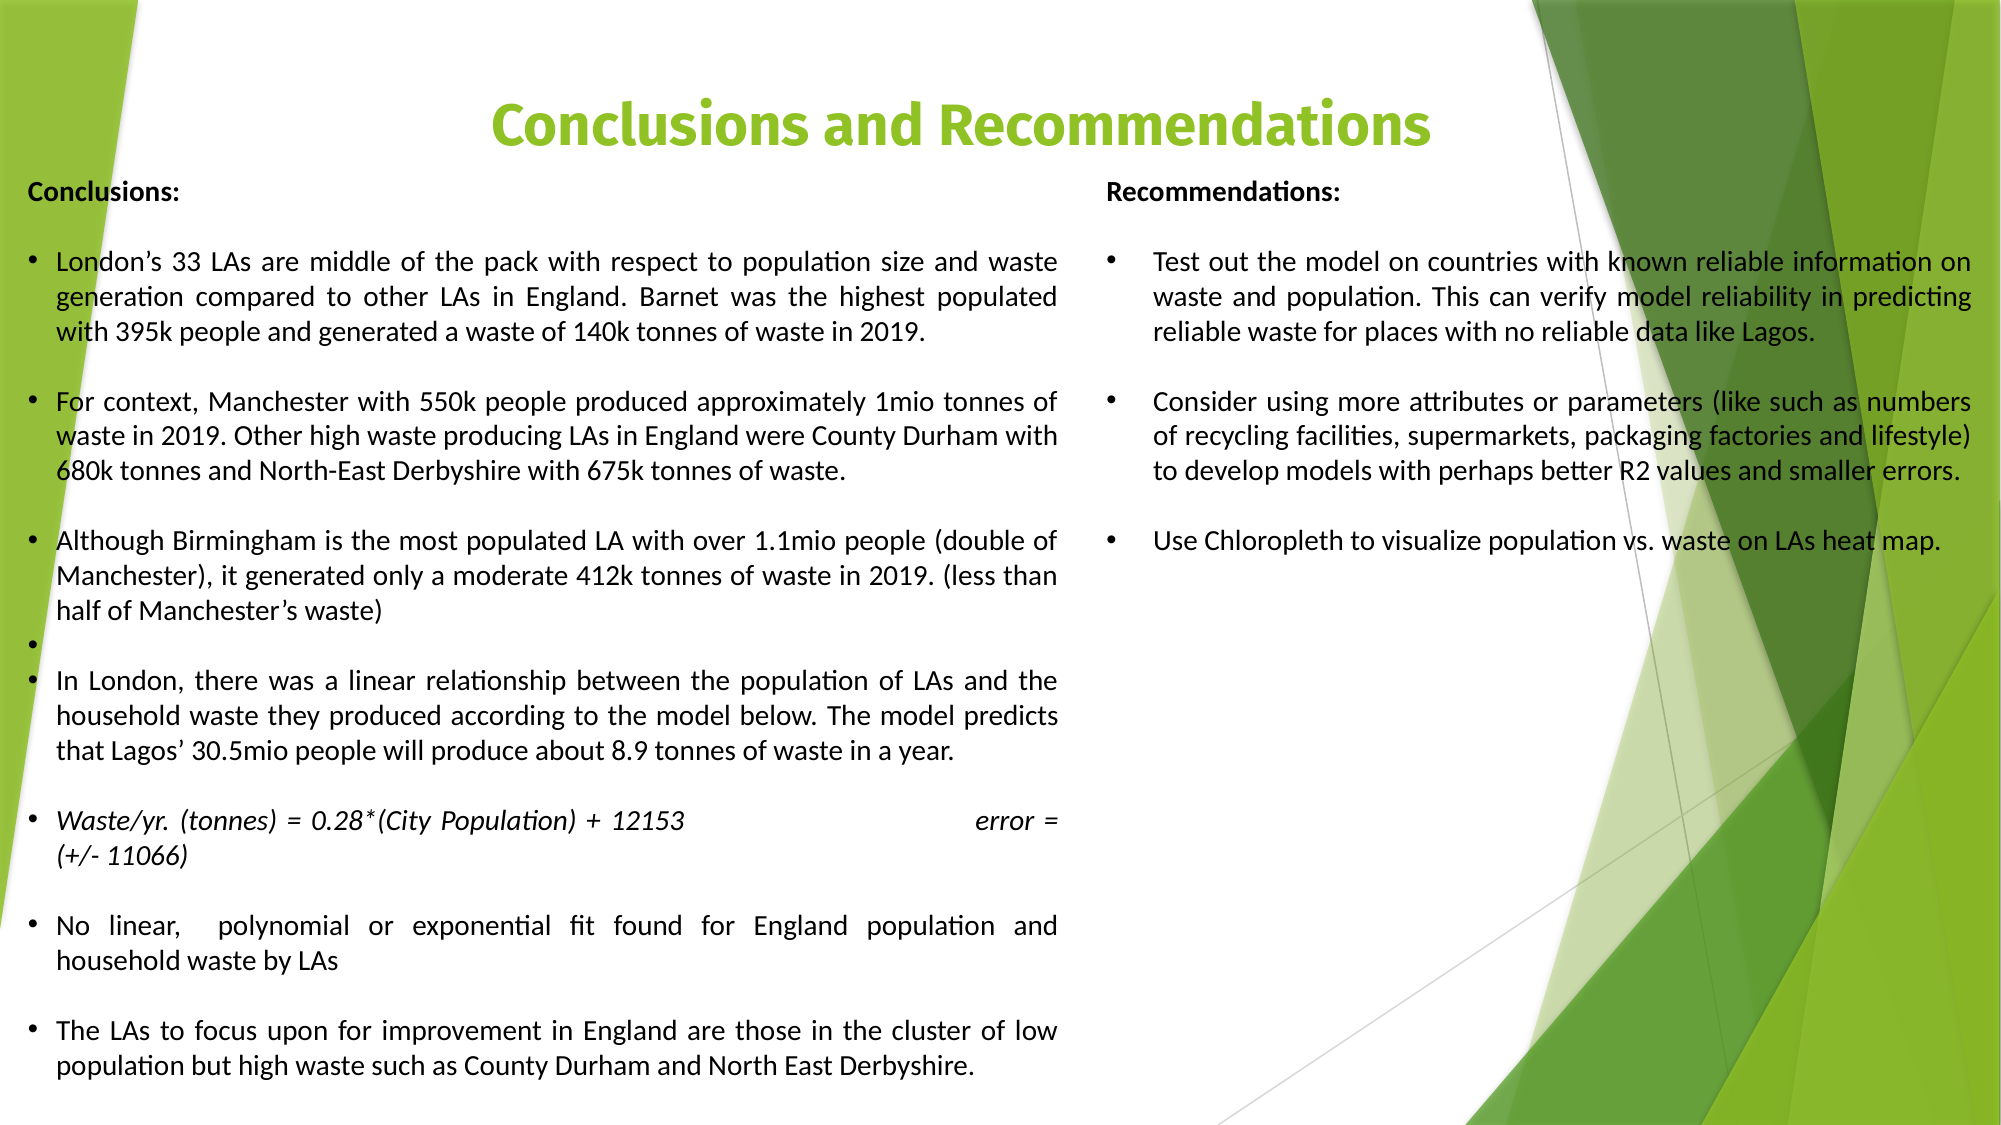

# Conclusions and Recommendations
Conclusions:

London’s 33 LAs are middle of the pack with respect to population size and waste generation compared to other LAs in England. Barnet was the highest populated with 395k people and generated a waste of 140k tonnes of waste in 2019.

For context, Manchester with 550k people produced approximately 1mio tonnes of waste in 2019. Other high waste producing LAs in England were County Durham with 680k tonnes and North-East Derbyshire with 675k tonnes of waste.

Although Birmingham is the most populated LA with over 1.1mio people (double of Manchester), it generated only a moderate 412k tonnes of waste in 2019. (less than half of Manchester’s waste)

In London, there was a linear relationship between the population of LAs and the household waste they produced according to the model below. The model predicts that Lagos’ 30.5mio people will produce about 8.9 tonnes of waste in a year.

Waste/yr. (tonnes) = 0.28*(City Population) + 12153		error = (+/- 11066)

No linear,  polynomial or exponential fit found for England population and household waste by LAs

The LAs to focus upon for improvement in England are those in the cluster of low population but high waste such as County Durham and North East Derbyshire.
Recommendations:

Test out the model on countries with known reliable information on waste and population. This can verify model reliability in predicting reliable waste for places with no reliable data like Lagos.

Consider using more attributes or parameters (like such as numbers of recycling facilities, supermarkets, packaging factories and lifestyle) to develop models with perhaps better R2 values and smaller errors.

Use Chloropleth to visualize population vs. waste on LAs heat map.